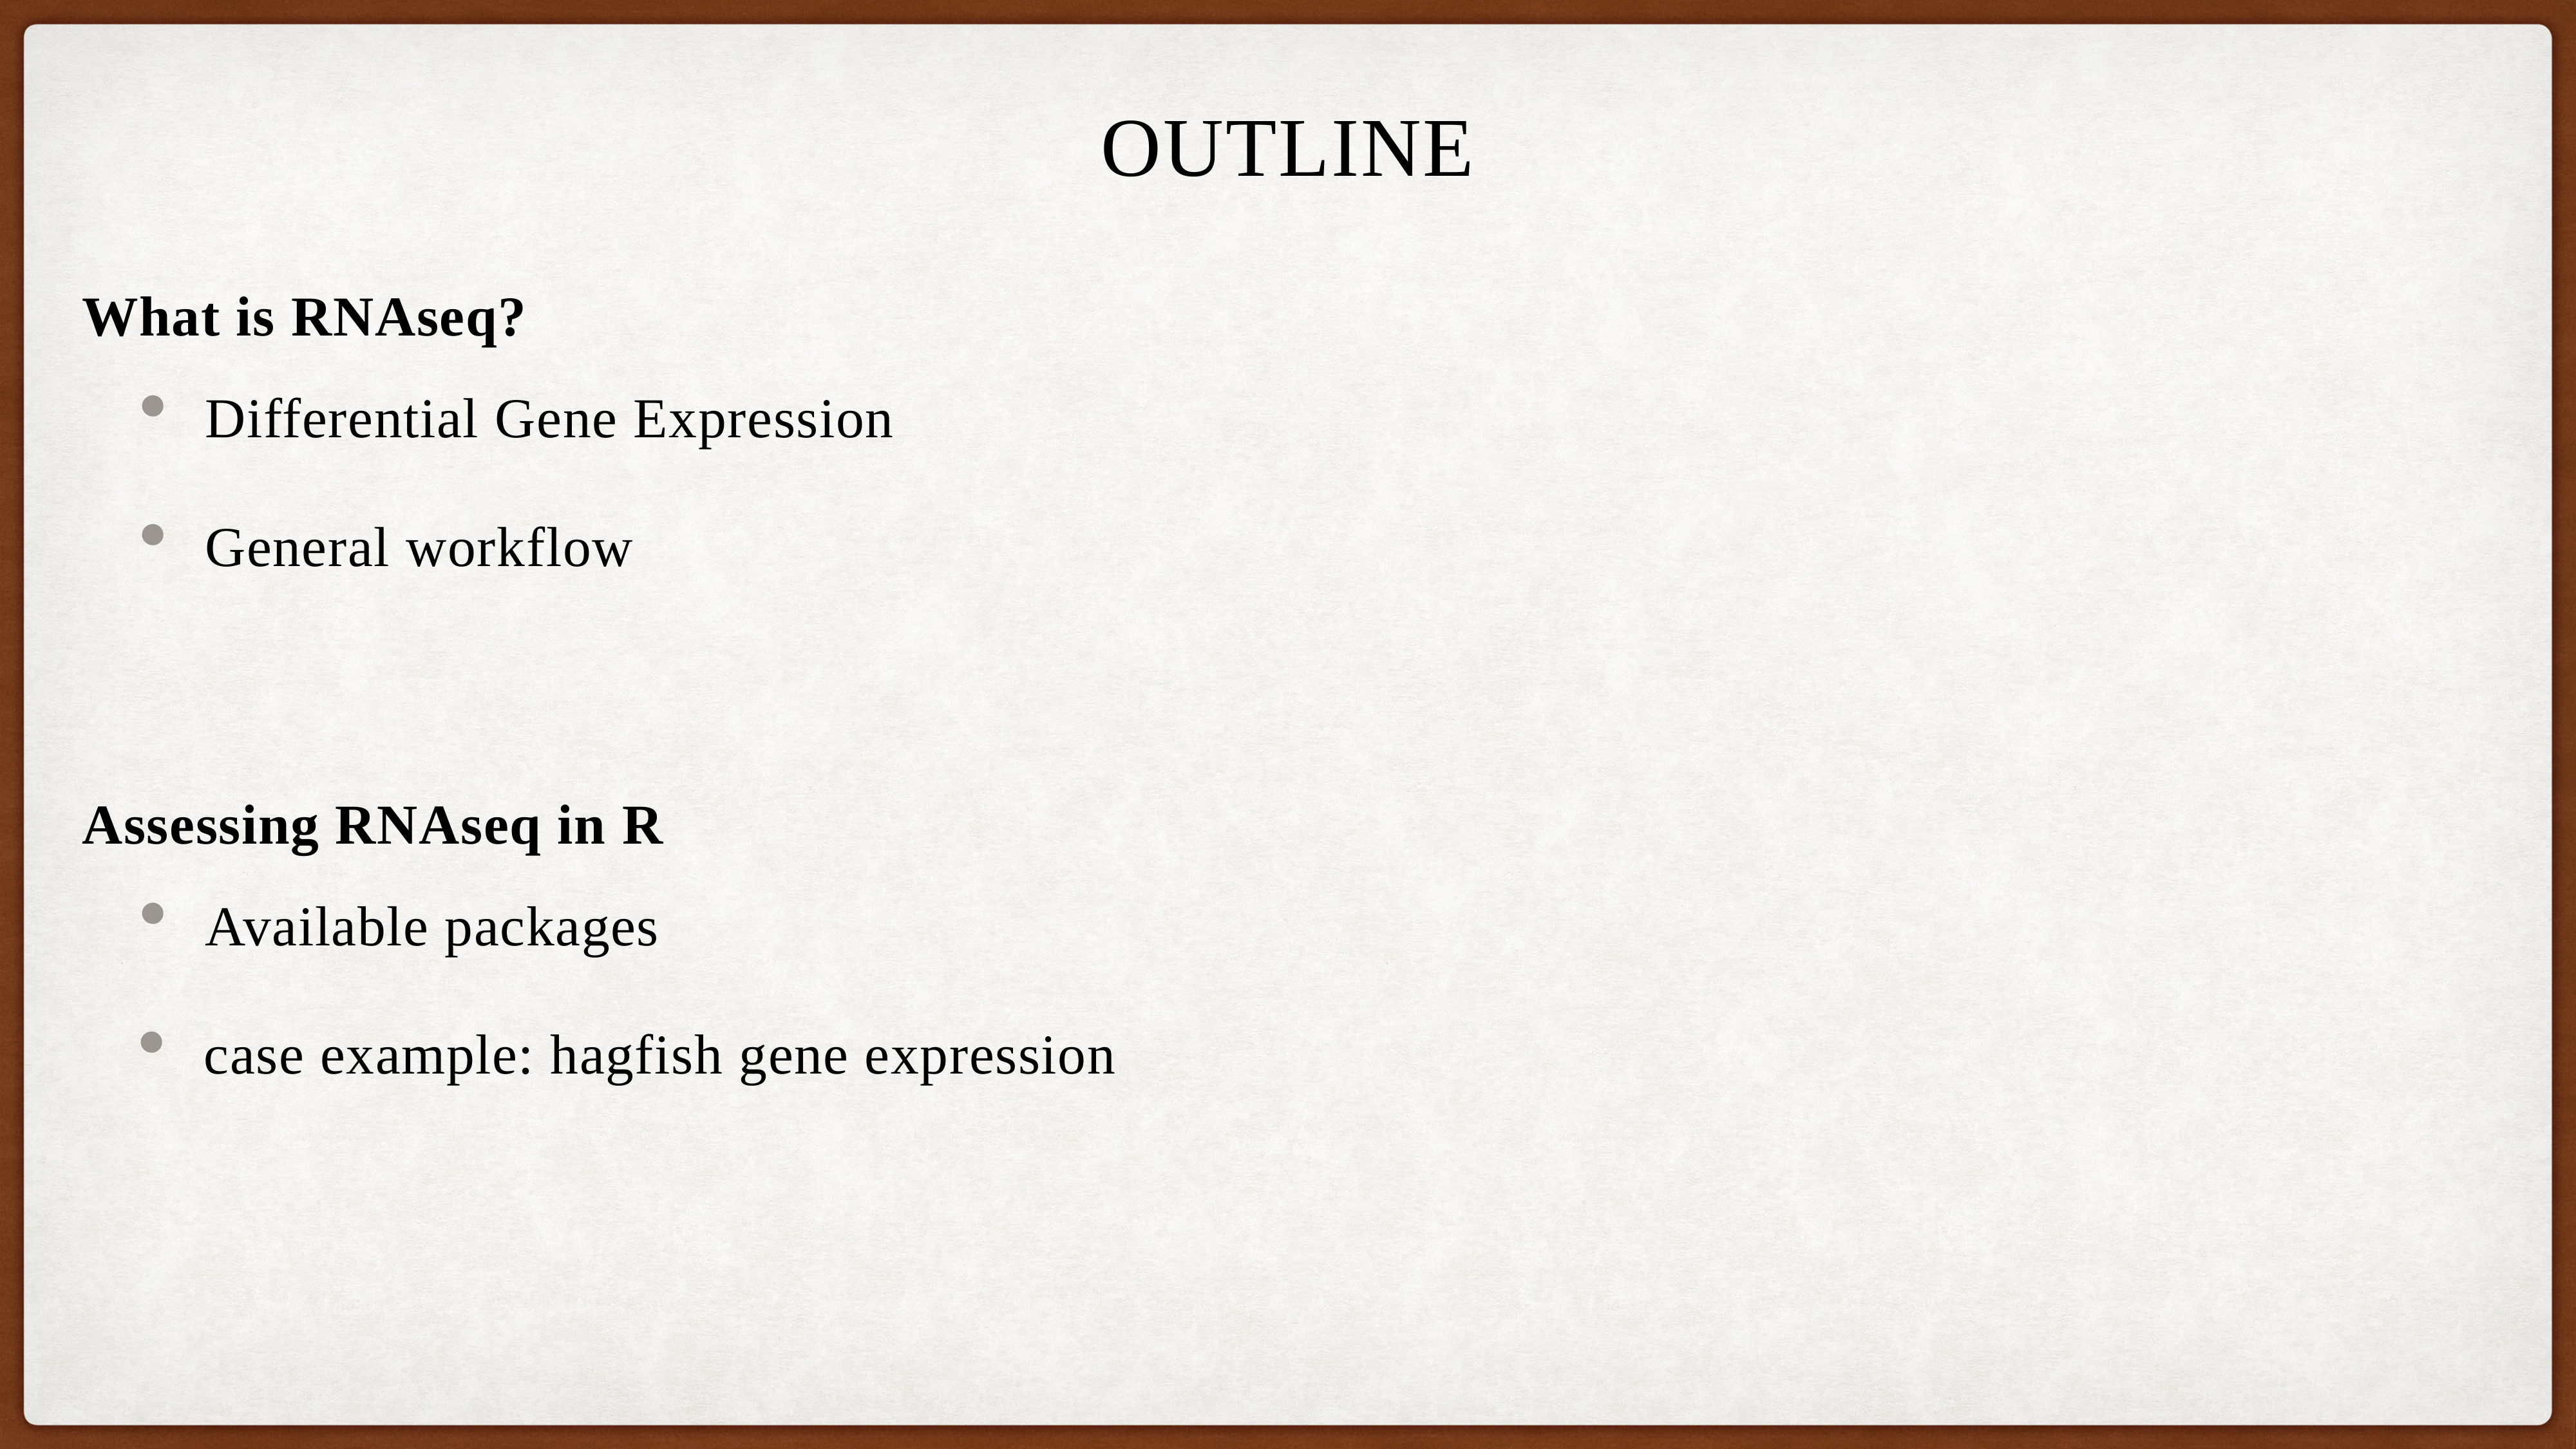

# Outline
What is RNAseq?
Differential Gene Expression
General workflow
Assessing RNAseq in R
Available packages
case example: hagfish gene expression